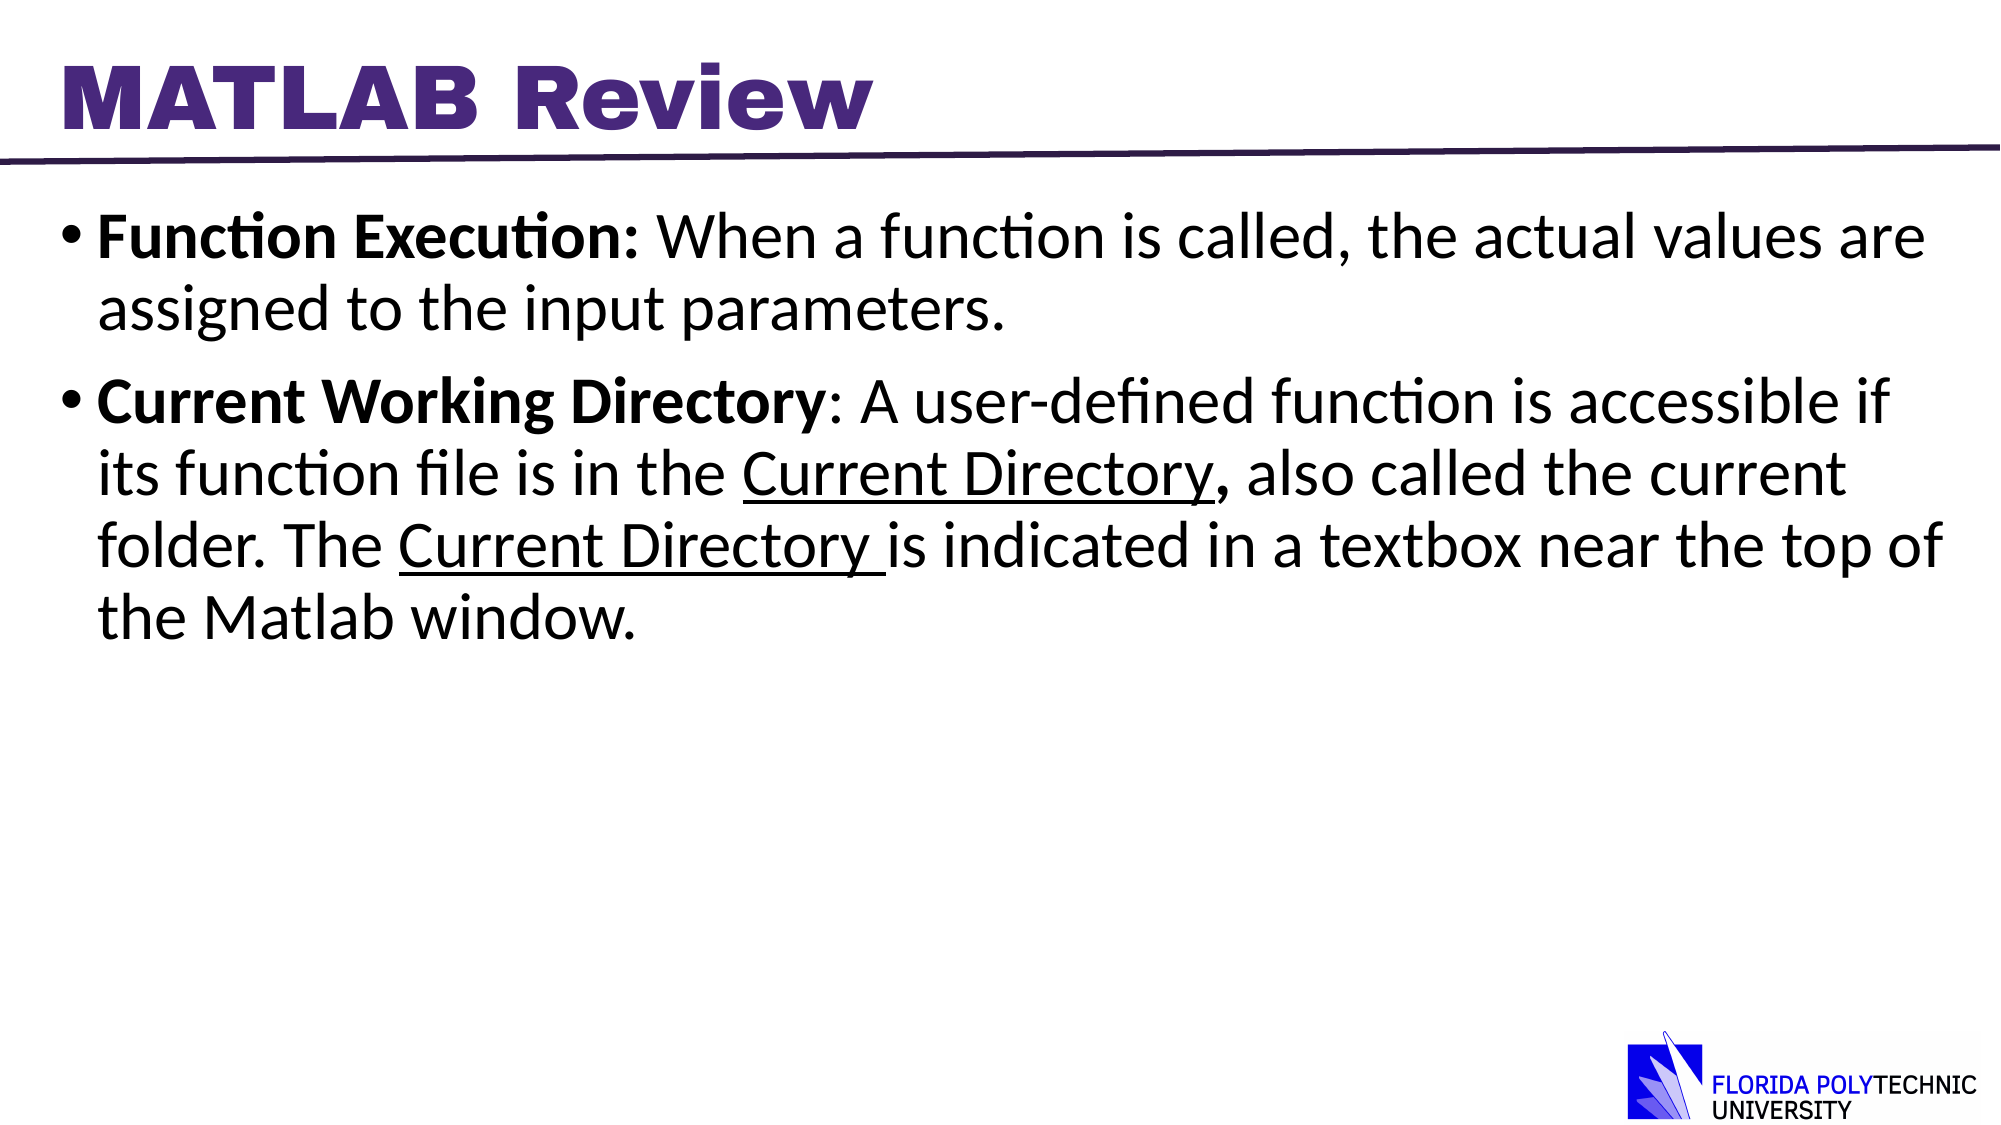

# MATLAB Review
Function Execution: When a function is called, the actual values are assigned to the input parameters.
Current Working Directory: A user-deﬁned function is accessible if its function ﬁle is in the Current Directory, also called the current folder. The Current Directory is indicated in a textbox near the top of the Matlab window.